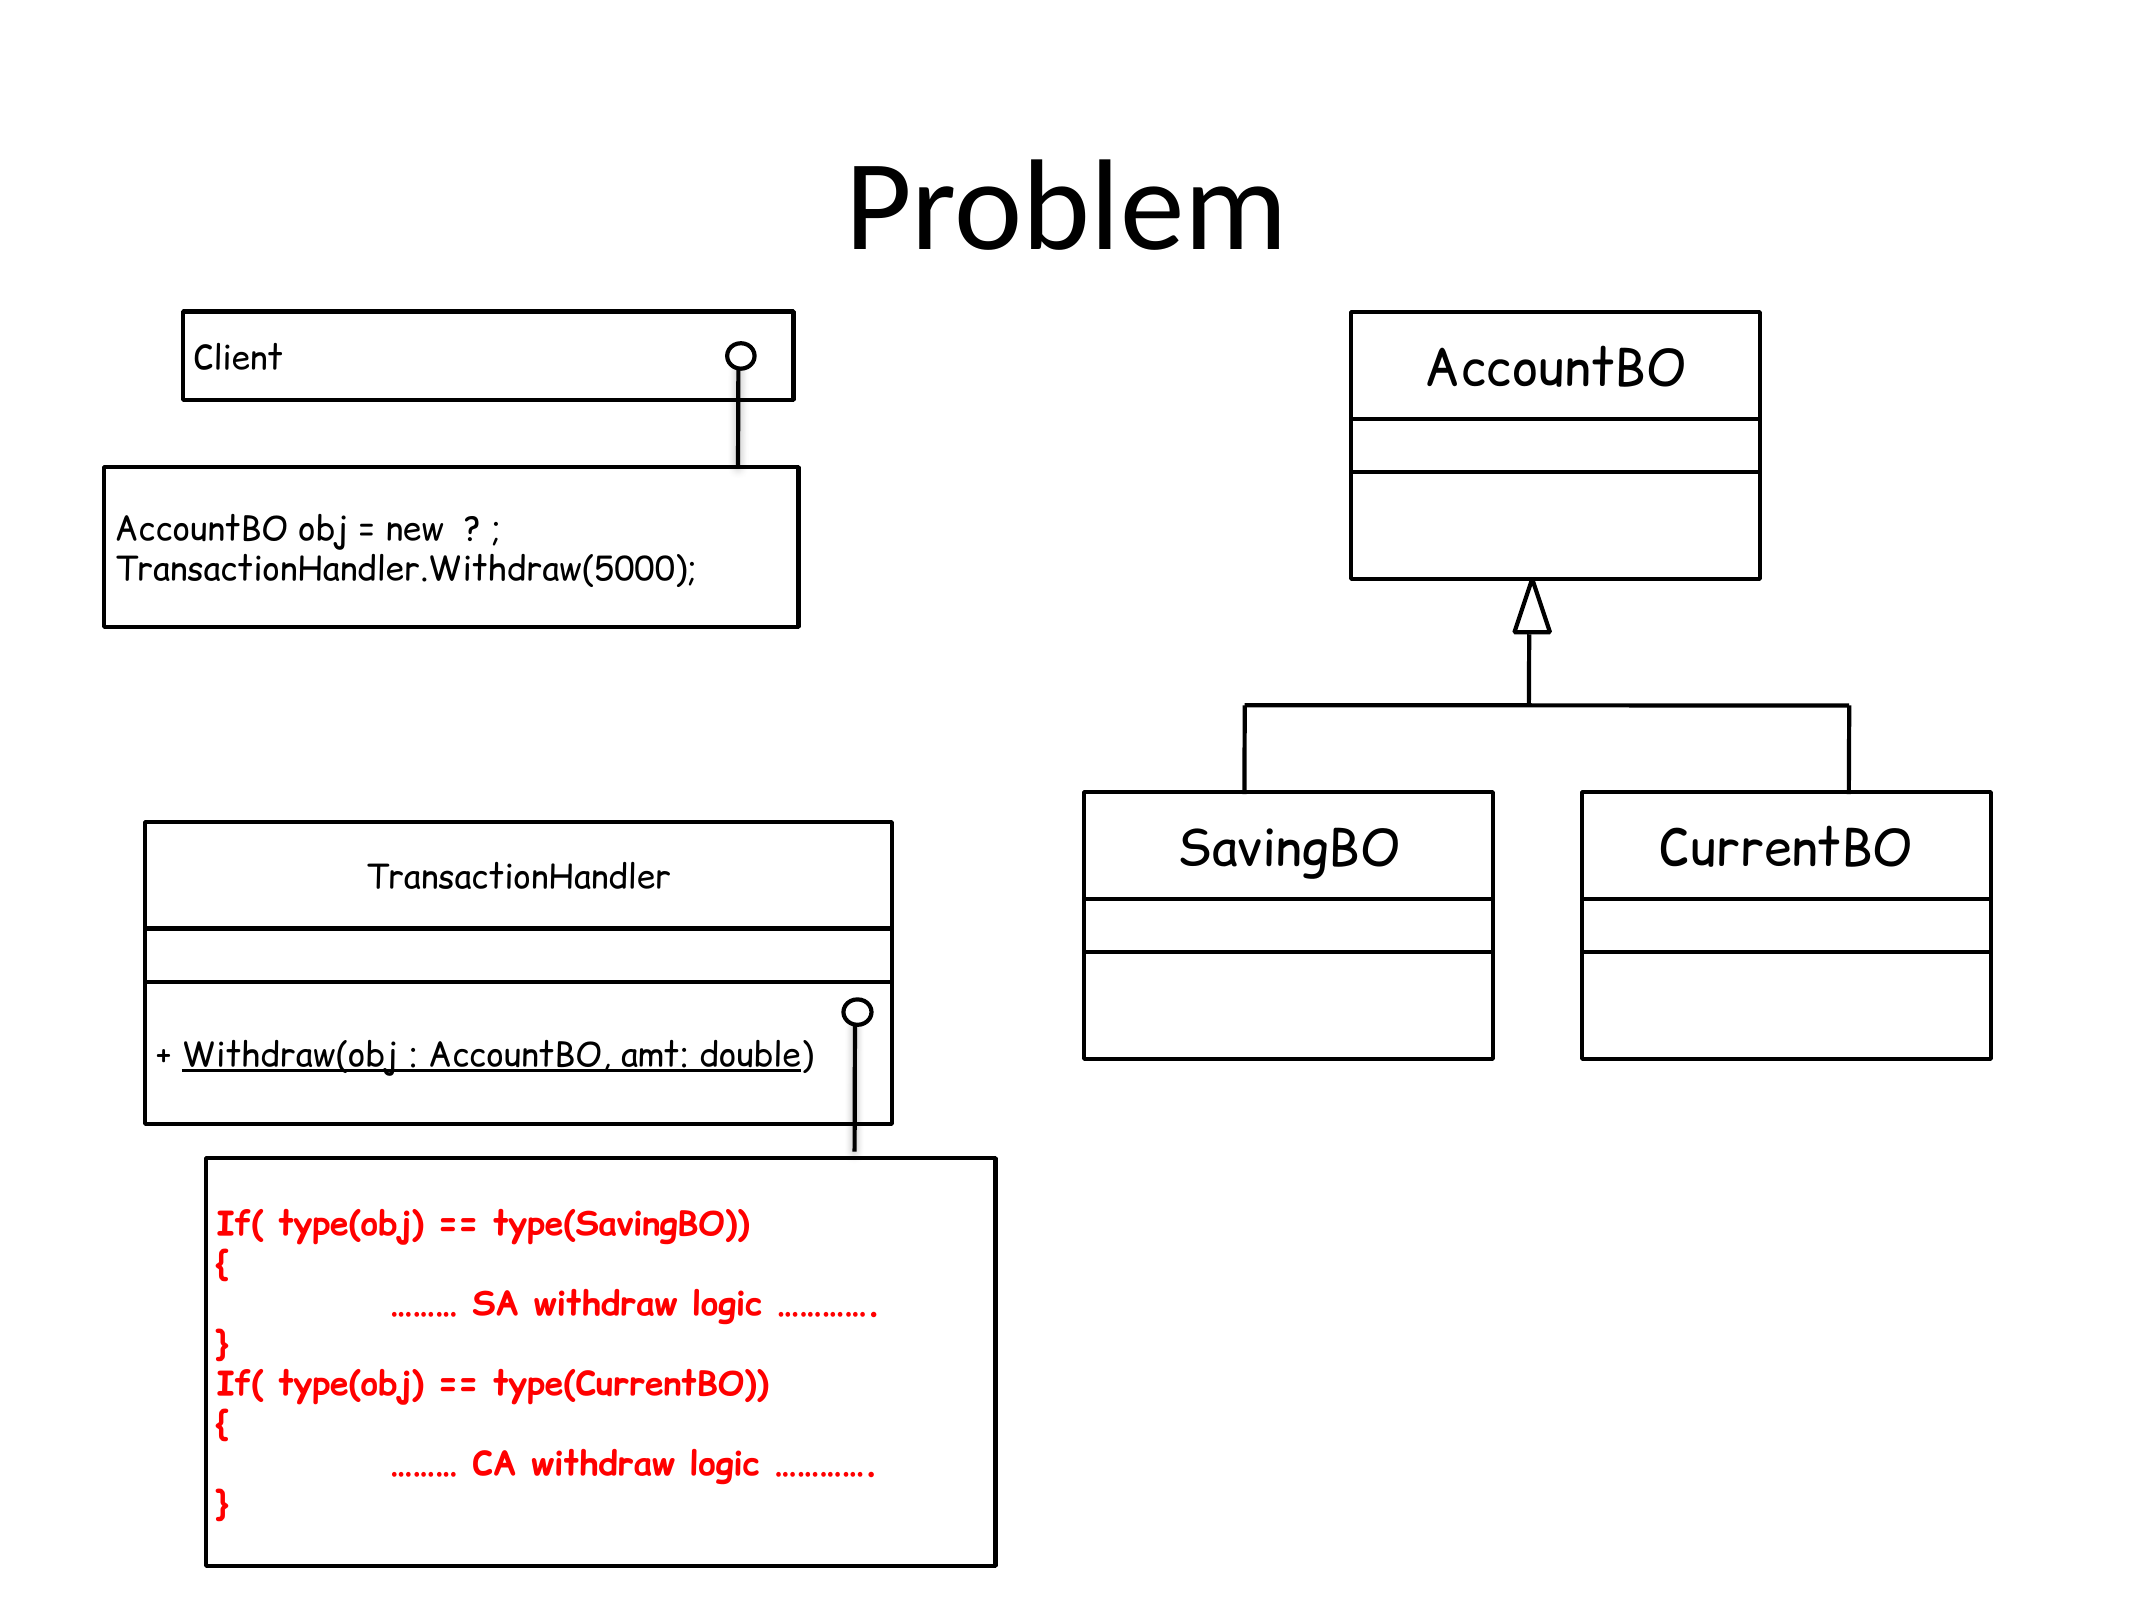

# Problem

Client

AccountBO

AccountBO obj = new  ? ;
TransactionHandler.Withdraw(5000);

SavingBO

CurrentBO

TransactionHandler

+ Withdraw(obj : AccountBO, amt: double)

If( type(obj) == type(SavingBO))
{
            ……… SA withdraw logic ………….
}
If( type(obj) == type(CurrentBO))
{
            ……… CA withdraw logic ………….
}